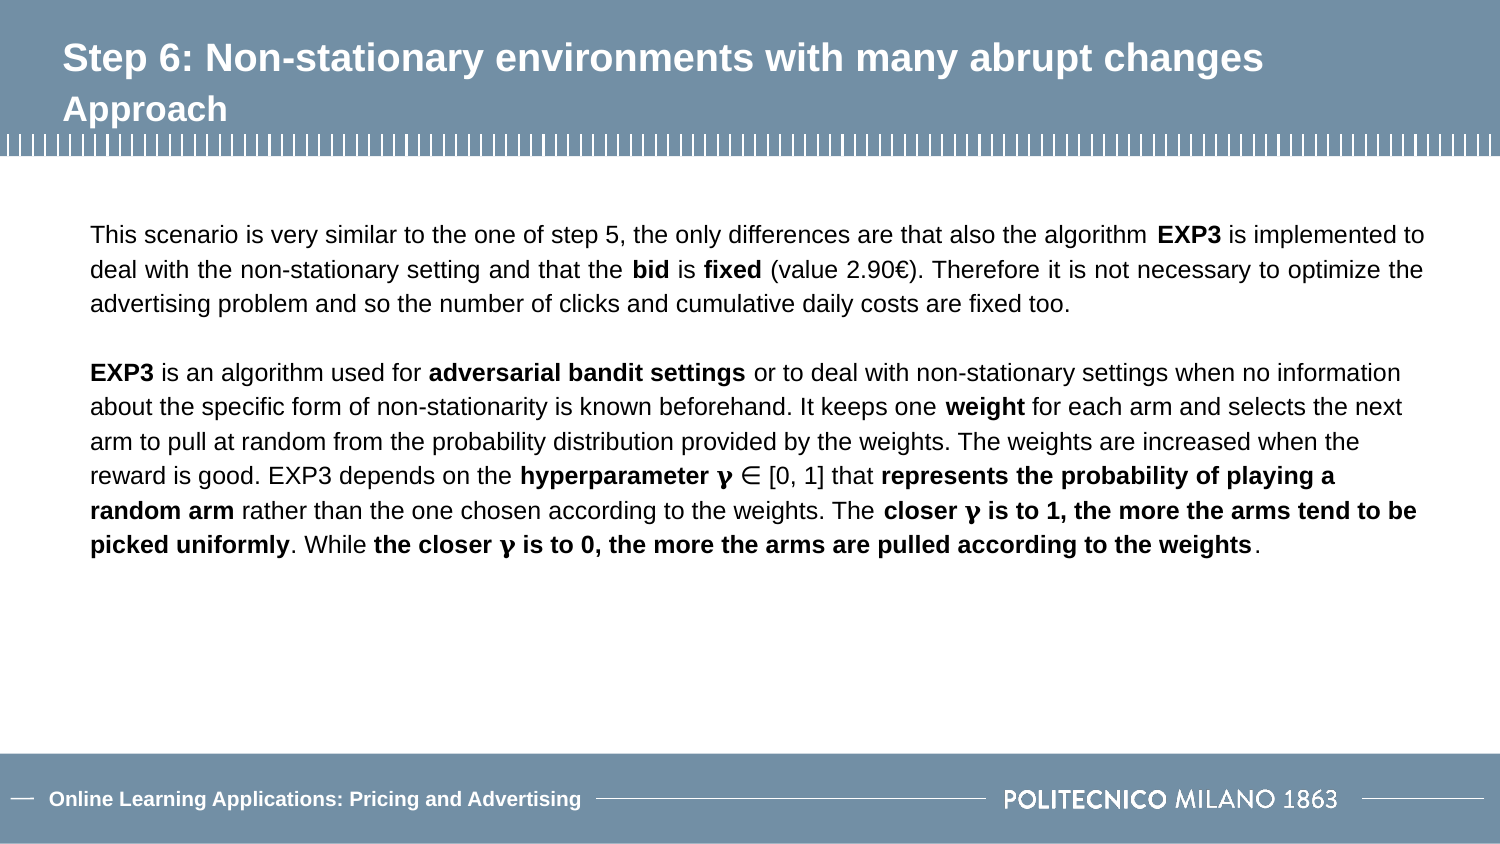

# Step 6: Non-stationary environments with many abrupt changes
Approach

This scenario is very similar to the one of step 5, the only differences are that also the algorithm EXP3 is implemented to deal with the non-stationary setting and that the bid is fixed (value 2.90€). Therefore it is not necessary to optimize the advertising problem and so the number of clicks and cumulative daily costs are fixed too.

EXP3 is an algorithm used for adversarial bandit settings or to deal with non-stationary settings when no information about the specific form of non-stationarity is known beforehand. It keeps one weight for each arm and selects the next arm to pull at random from the probability distribution provided by the weights. The weights are increased when the reward is good. EXP3 depends on the hyperparameter 𝛄 ∈ [0, 1] that represents the probability of playing a random arm rather than the one chosen according to the weights. The closer 𝛄 is to 1, the more the arms tend to be picked uniformly. While the closer 𝛄 is to 0, the more the arms are pulled according to the weights.